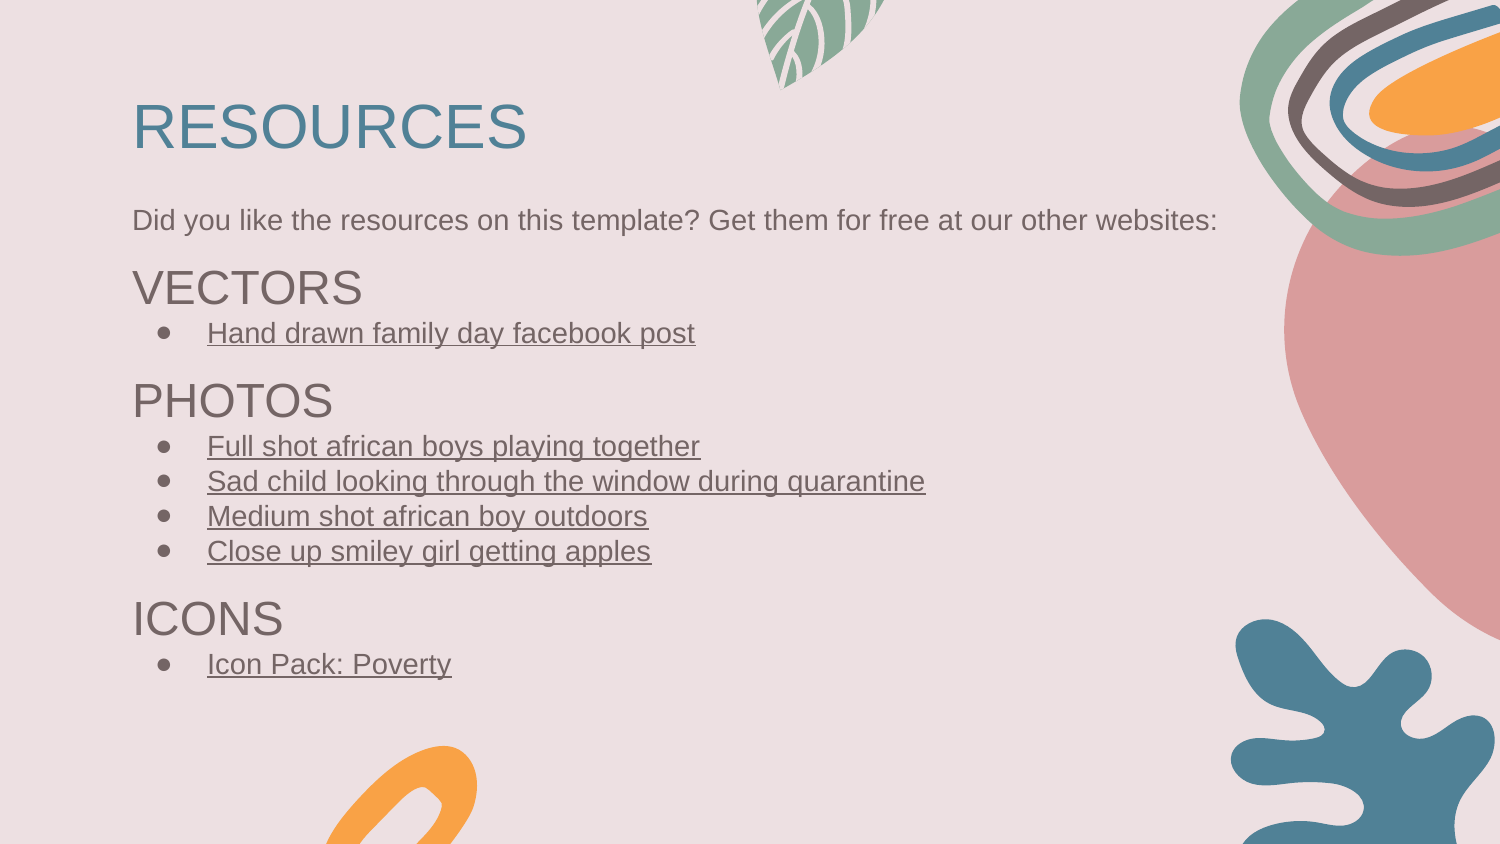

# RESOURCES
Did you like the resources on this template? Get them for free at our other websites:
VECTORS
Hand drawn family day facebook post
PHOTOS
Full shot african boys playing together
Sad child looking through the window during quarantine
Medium shot african boy outdoors
Close up smiley girl getting apples
ICONS
Icon Pack: Poverty